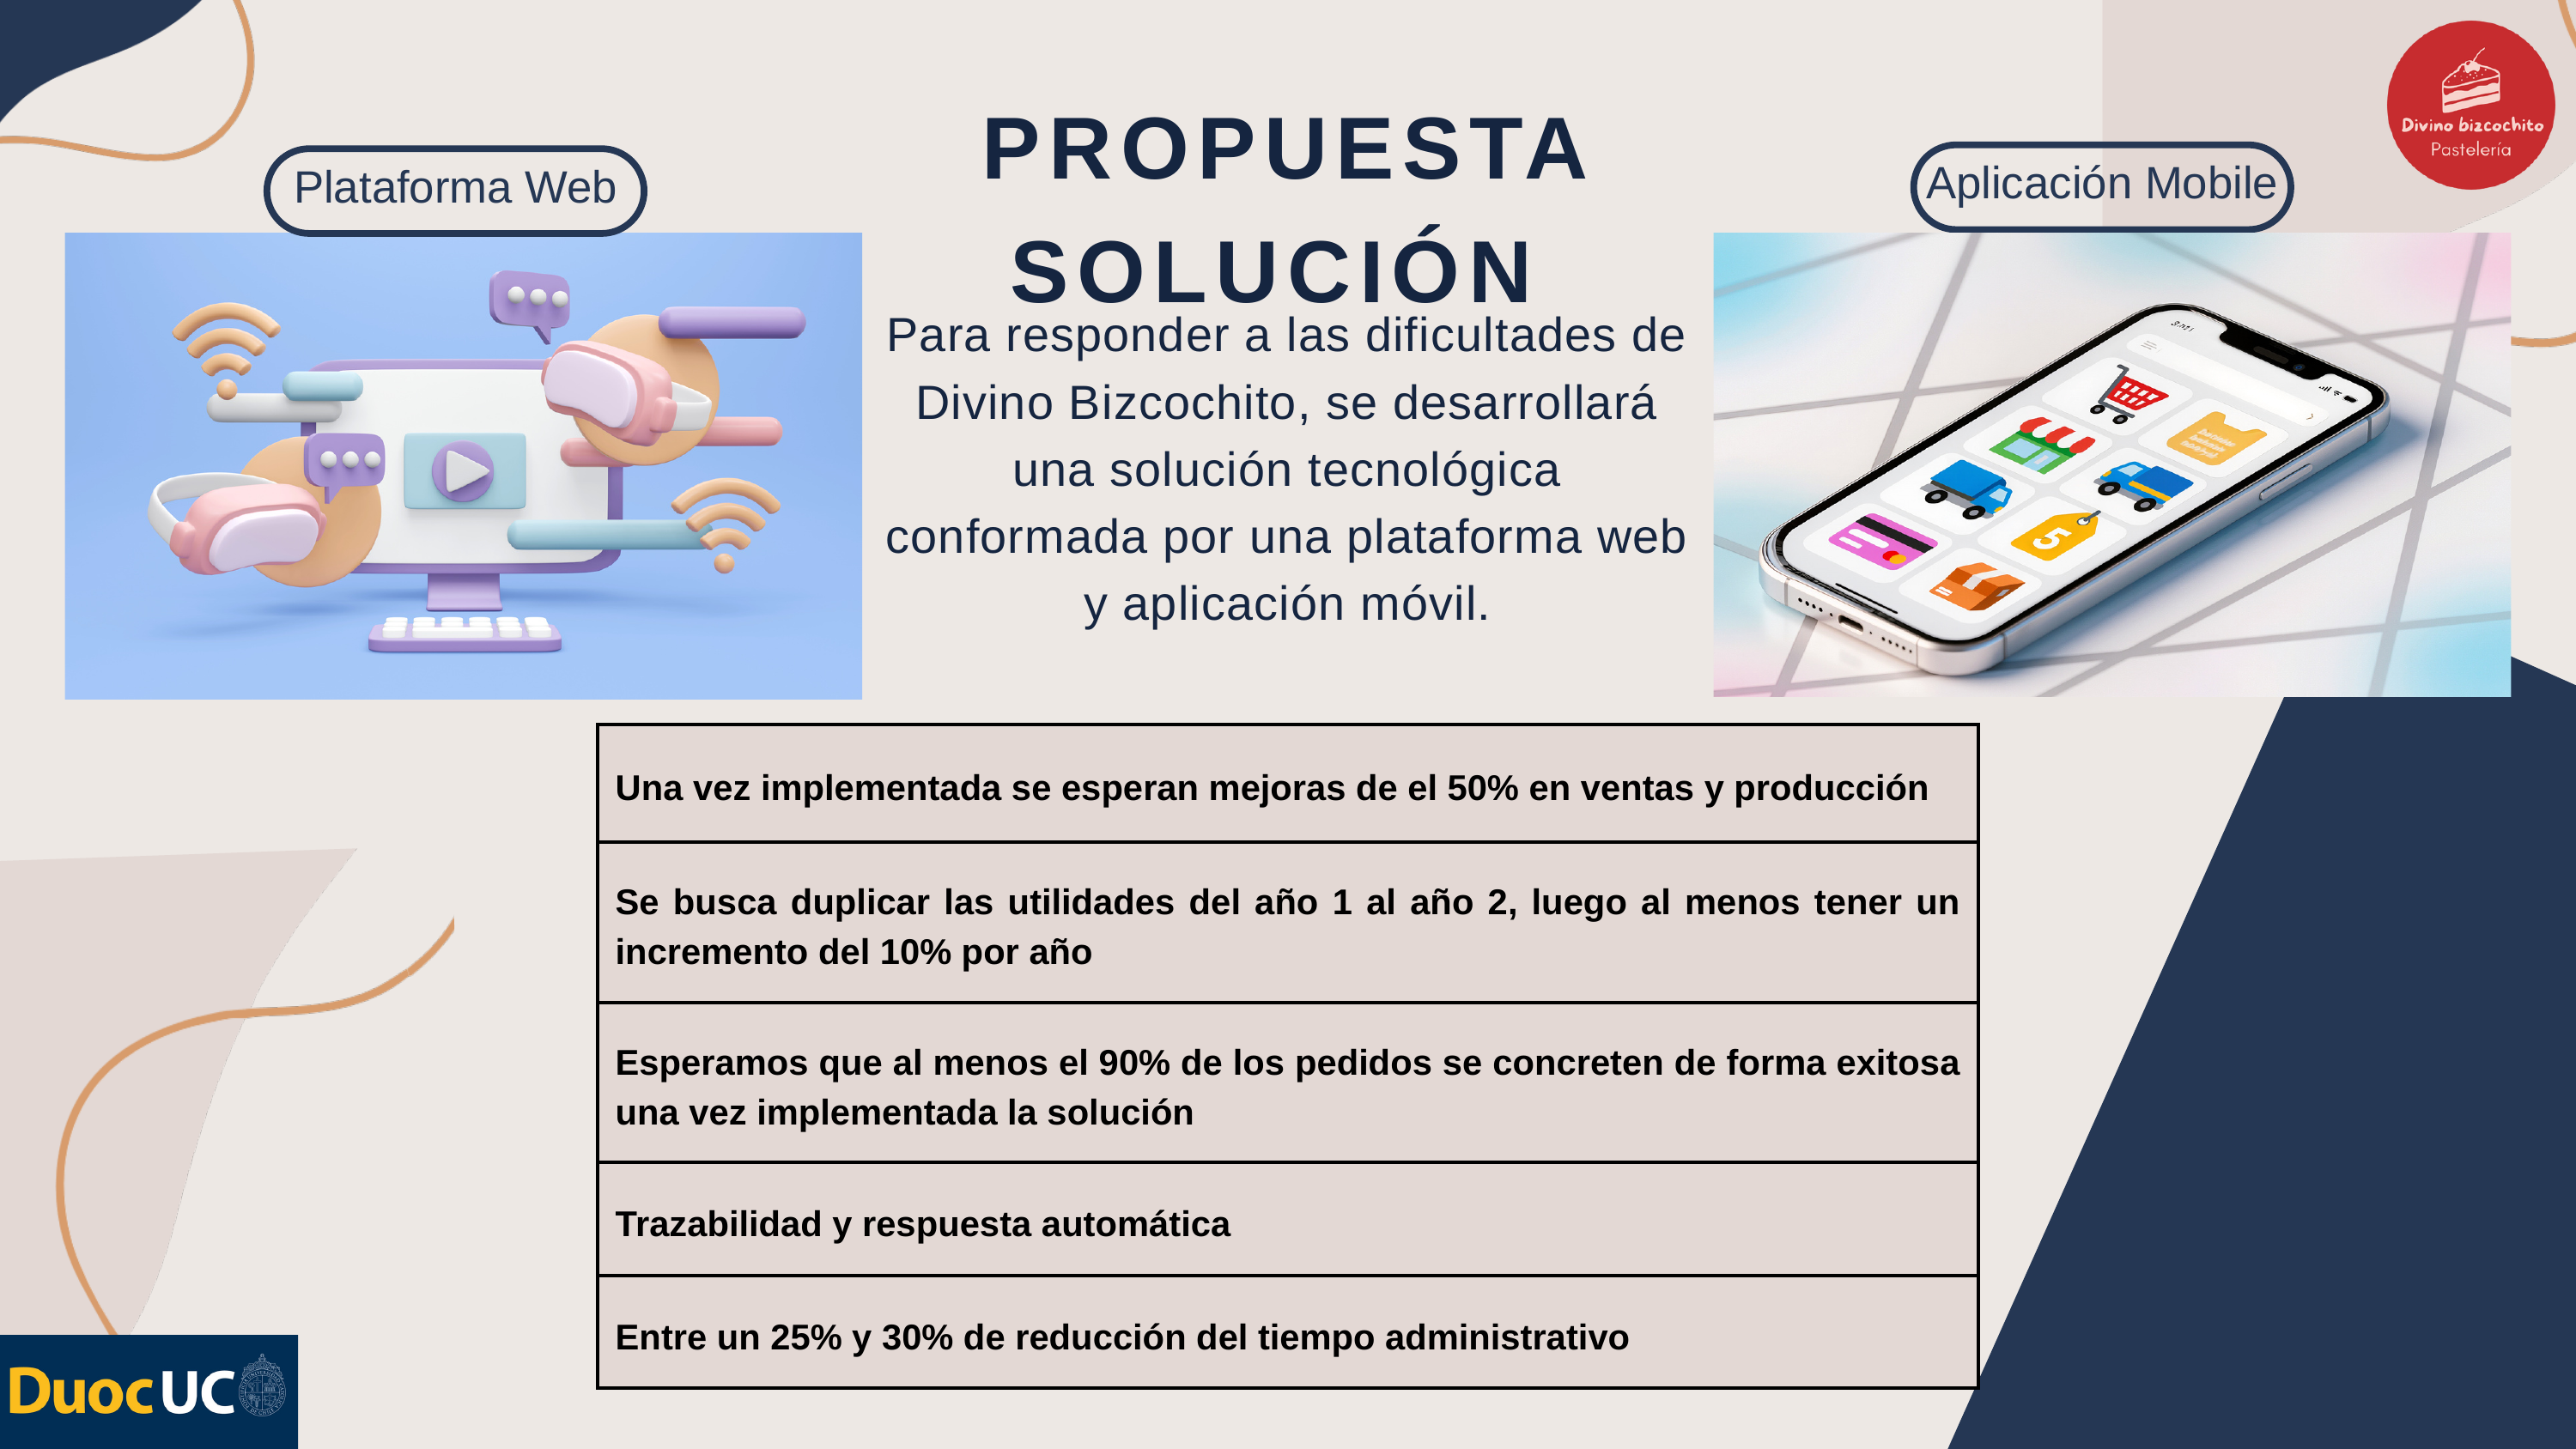

PROPUESTA SOLUCIÓN

Aplicación Mobile

Plataforma Web

Para responder a las dificultades de Divino Bizcochito, se desarrollará una solución tecnológica conformada por una plataforma web y aplicación móvil.
| Una vez implementada se esperan mejoras de el 50% en ventas y producción |
| --- |
| Se busca duplicar las utilidades del año 1 al año 2, luego al menos tener un incremento del 10% por año |
| Esperamos que al menos el 90% de los pedidos se concreten de forma exitosa una vez implementada la solución |
| Trazabilidad y respuesta automática |
| Entre un 25% y 30% de reducción del tiempo administrativo |